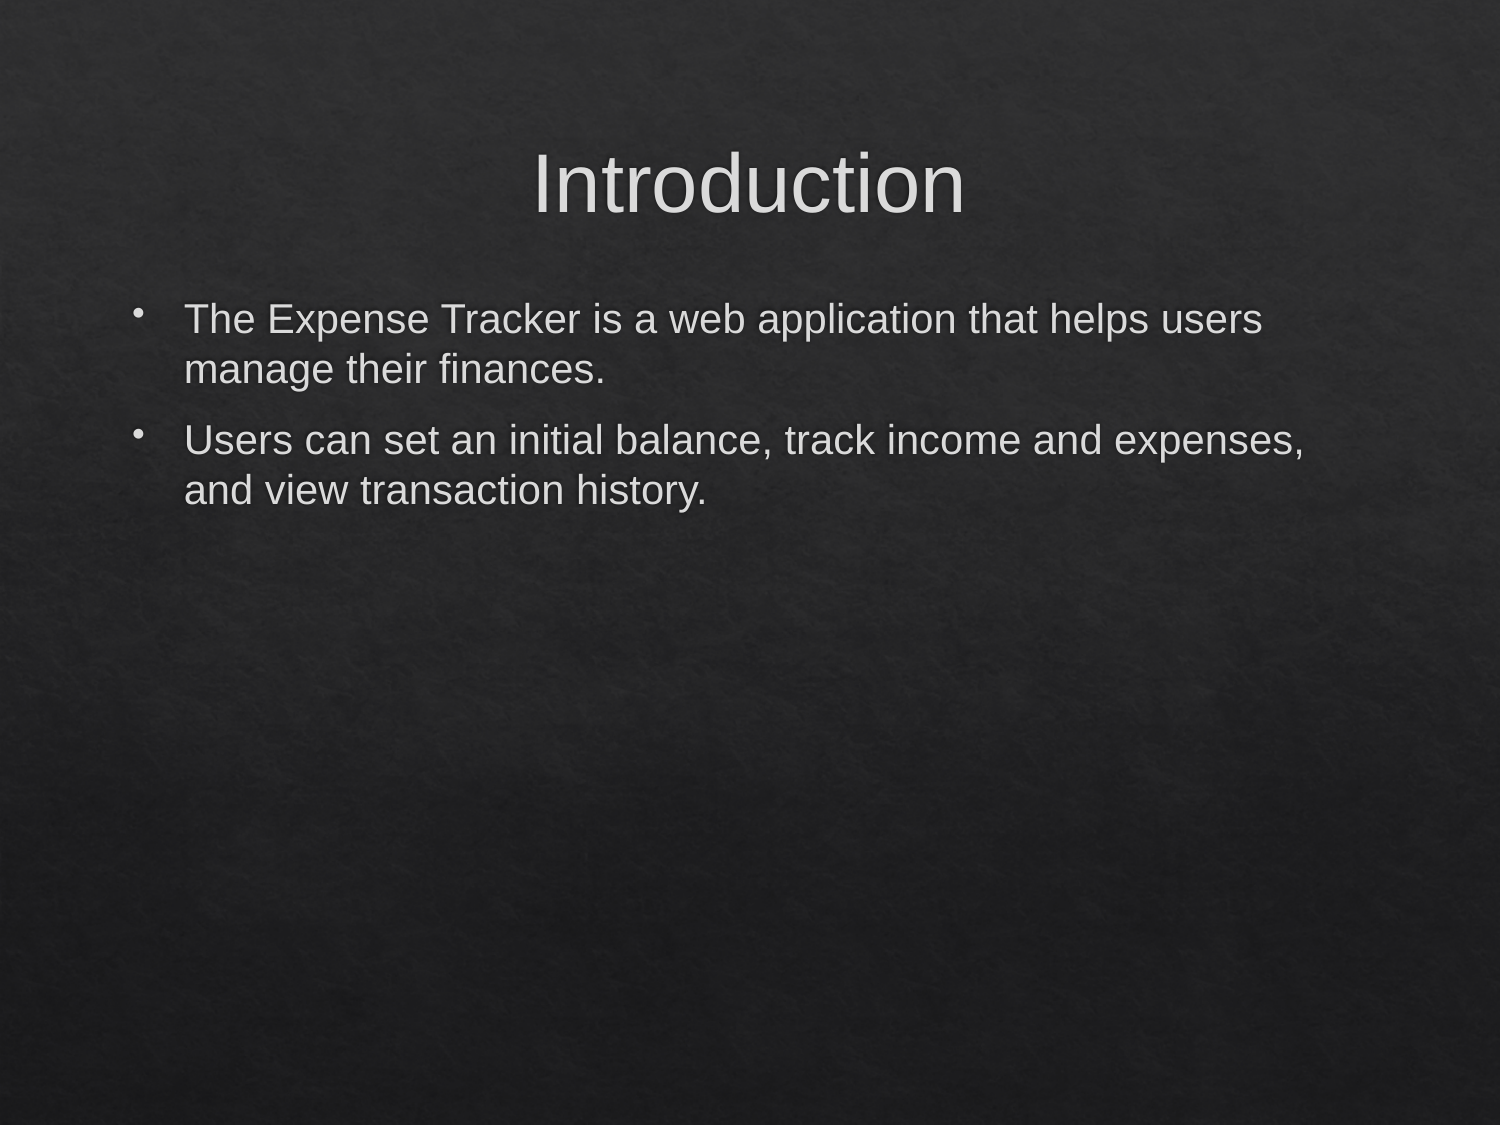

# Introduction
The Expense Tracker is a web application that helps users manage their finances.
Users can set an initial balance, track income and expenses, and view transaction history.